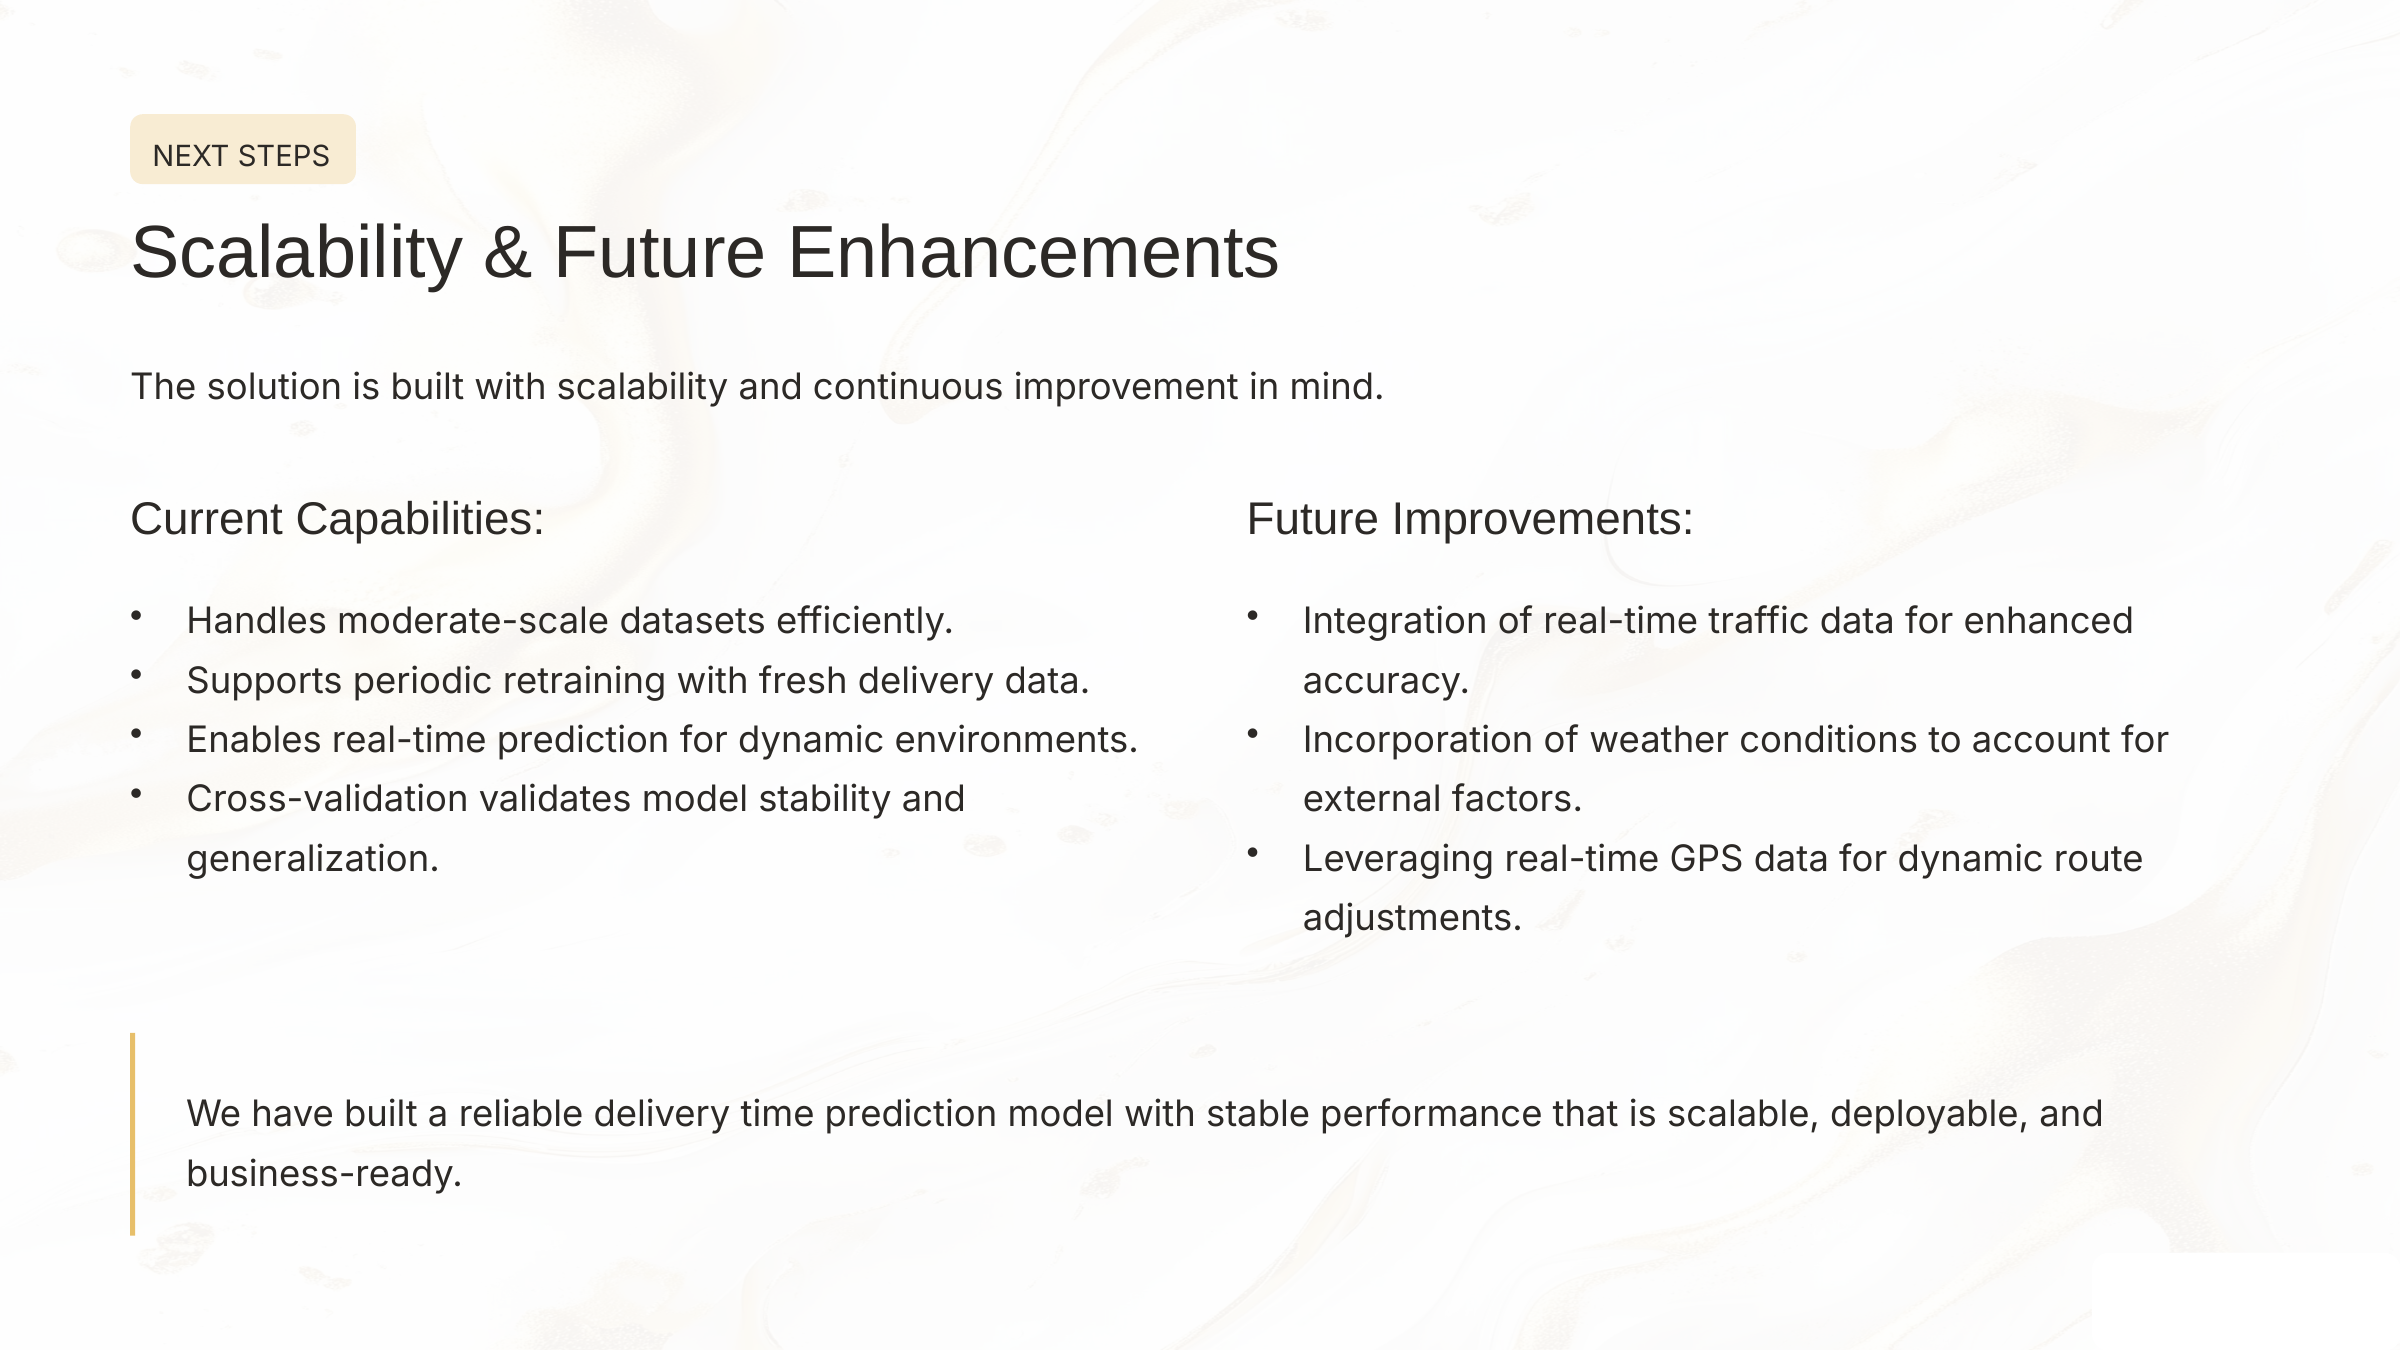

NEXT STEPS
Scalability & Future Enhancements
The solution is built with scalability and continuous improvement in mind.
Current Capabilities:
Future Improvements:
Handles moderate-scale datasets efficiently.
Supports periodic retraining with fresh delivery data.
Enables real-time prediction for dynamic environments.
Cross-validation validates model stability and generalization.
Integration of real-time traffic data for enhanced accuracy.
Incorporation of weather conditions to account for external factors.
Leveraging real-time GPS data for dynamic route adjustments.

We have built a reliable delivery time prediction model with stable performance that is scalable, deployable, and business-ready.